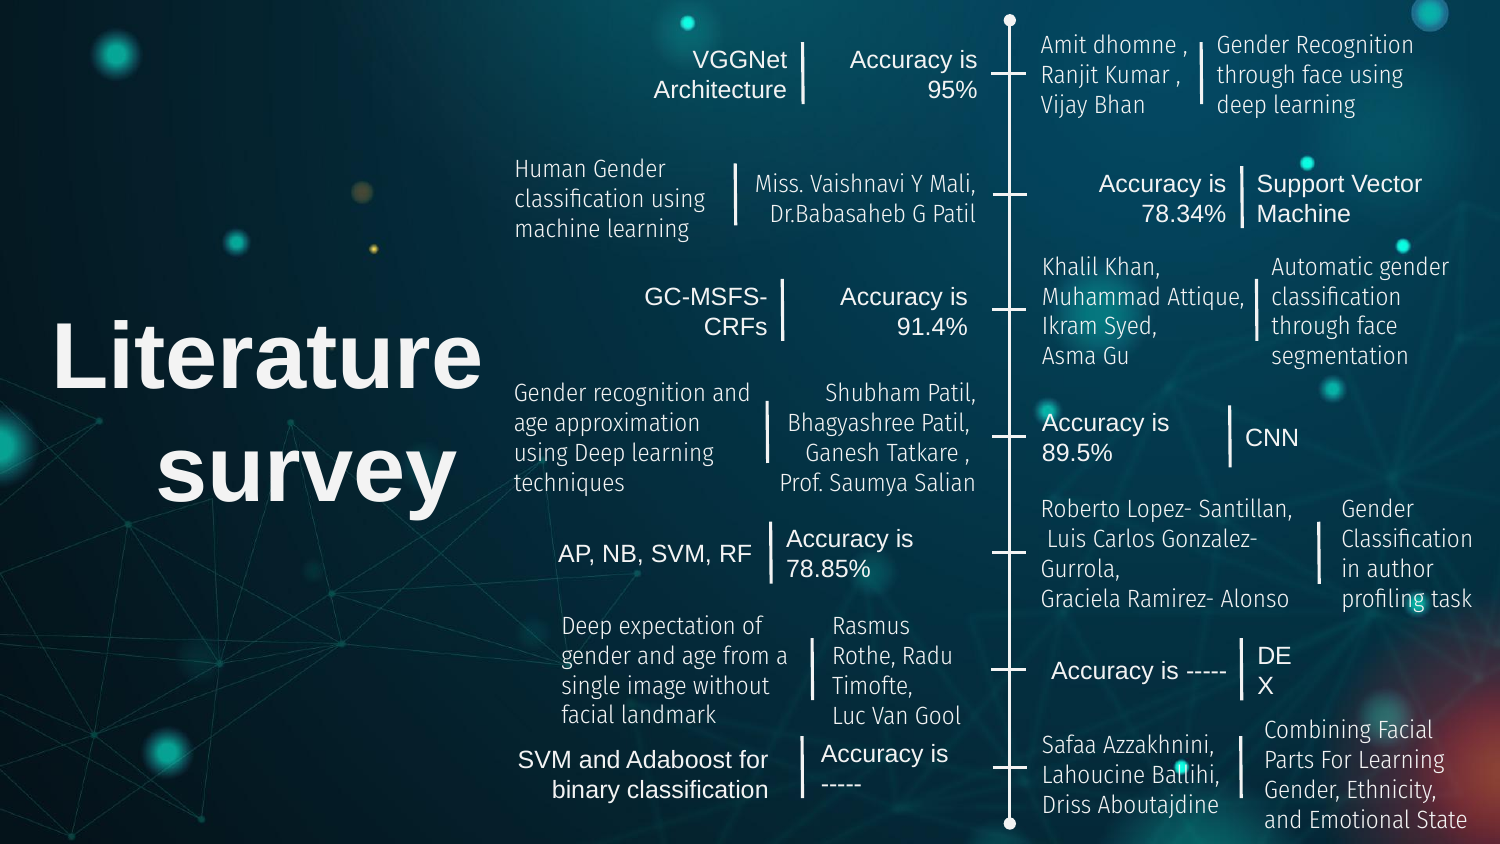

Amit dhomne , Ranjit Kumar , Vijay Bhan
Gender Recognition through face using deep learning
VGGNet Architecture
Accuracy is 95%
Human Gender
classification using
machine learning
Miss. Vaishnavi Y Mali, Dr.Babasaheb G Patil
Support Vector Machine
Accuracy is 78.34%
Khalil Khan, Muhammad Attique,
Ikram Syed,
Asma Gu
Automatic gender classification through face segmentation
# Literature  survey
GC-MSFS-CRFs
Accuracy is 91.4%
Shubham Patil, Bhagyashree Patil,
Ganesh Tatkare ,
Prof. Saumya Salian
Gender recognition and age approximation using Deep learning techniques
Accuracy is 89.5%
CNN
Gender Classification in author profiling task
Roberto Lopez- Santillan,
 Luis Carlos Gonzalez- Gurrola,
Graciela Ramirez- Alonso
AP, NB, SVM, RF
Accuracy is 78.85%
Deep expectation of gender and age from a single image without
facial landmark
Rasmus Rothe, Radu Timofte,
Luc Van Gool
Accuracy is -----
DEX
Combining Facial Parts For Learning Gender, Ethnicity, and Emotional State
Safaa Azzakhnini, Lahoucine Ballihi, Driss Aboutajdine
Accuracy is -----
SVM and Adaboost for binary classification